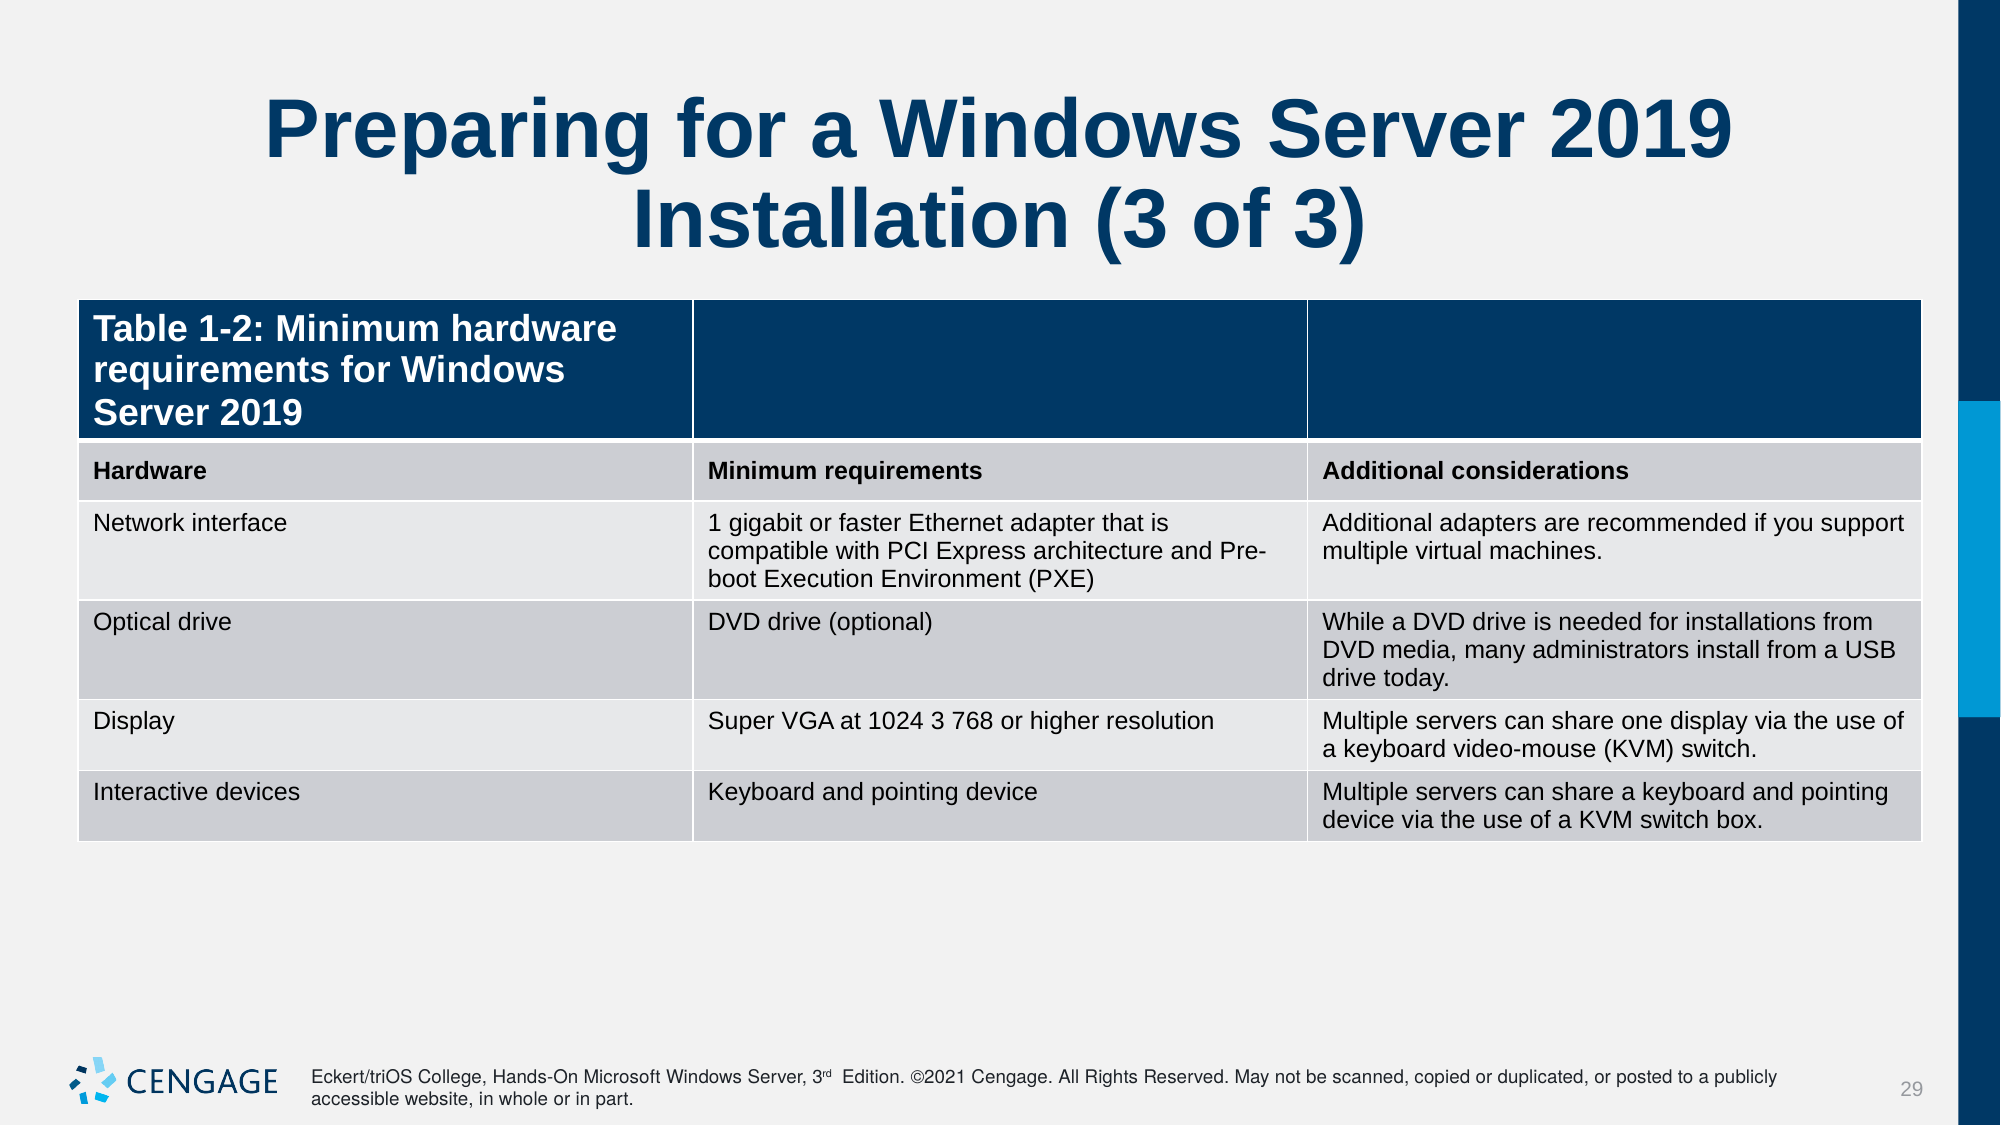

# Preparing for a Windows Server 2019 Installation (3 of 3)
| Table 1-2: Minimum hardware requirements for Windows Server 2019 |  |  |
| --- | --- | --- |
| Hardware | Minimum requirements | Additional considerations |
| Network interface | 1 gigabit or faster Ethernet adapter that is compatible with PCI Express architecture and Pre-boot Execution Environment (PXE) | Additional adapters are recommended if you support multiple virtual machines. |
| Optical drive | DVD drive (optional) | While a DVD drive is needed for installations from DVD media, many administrators install from a USB drive today. |
| Display | Super VGA at 1024 3 768 or higher resolution | Multiple servers can share one display via the use of a keyboard video-mouse (KVM) switch. |
| Interactive devices | Keyboard and pointing device | Multiple servers can share a keyboard and pointing device via the use of a KVM switch box. |